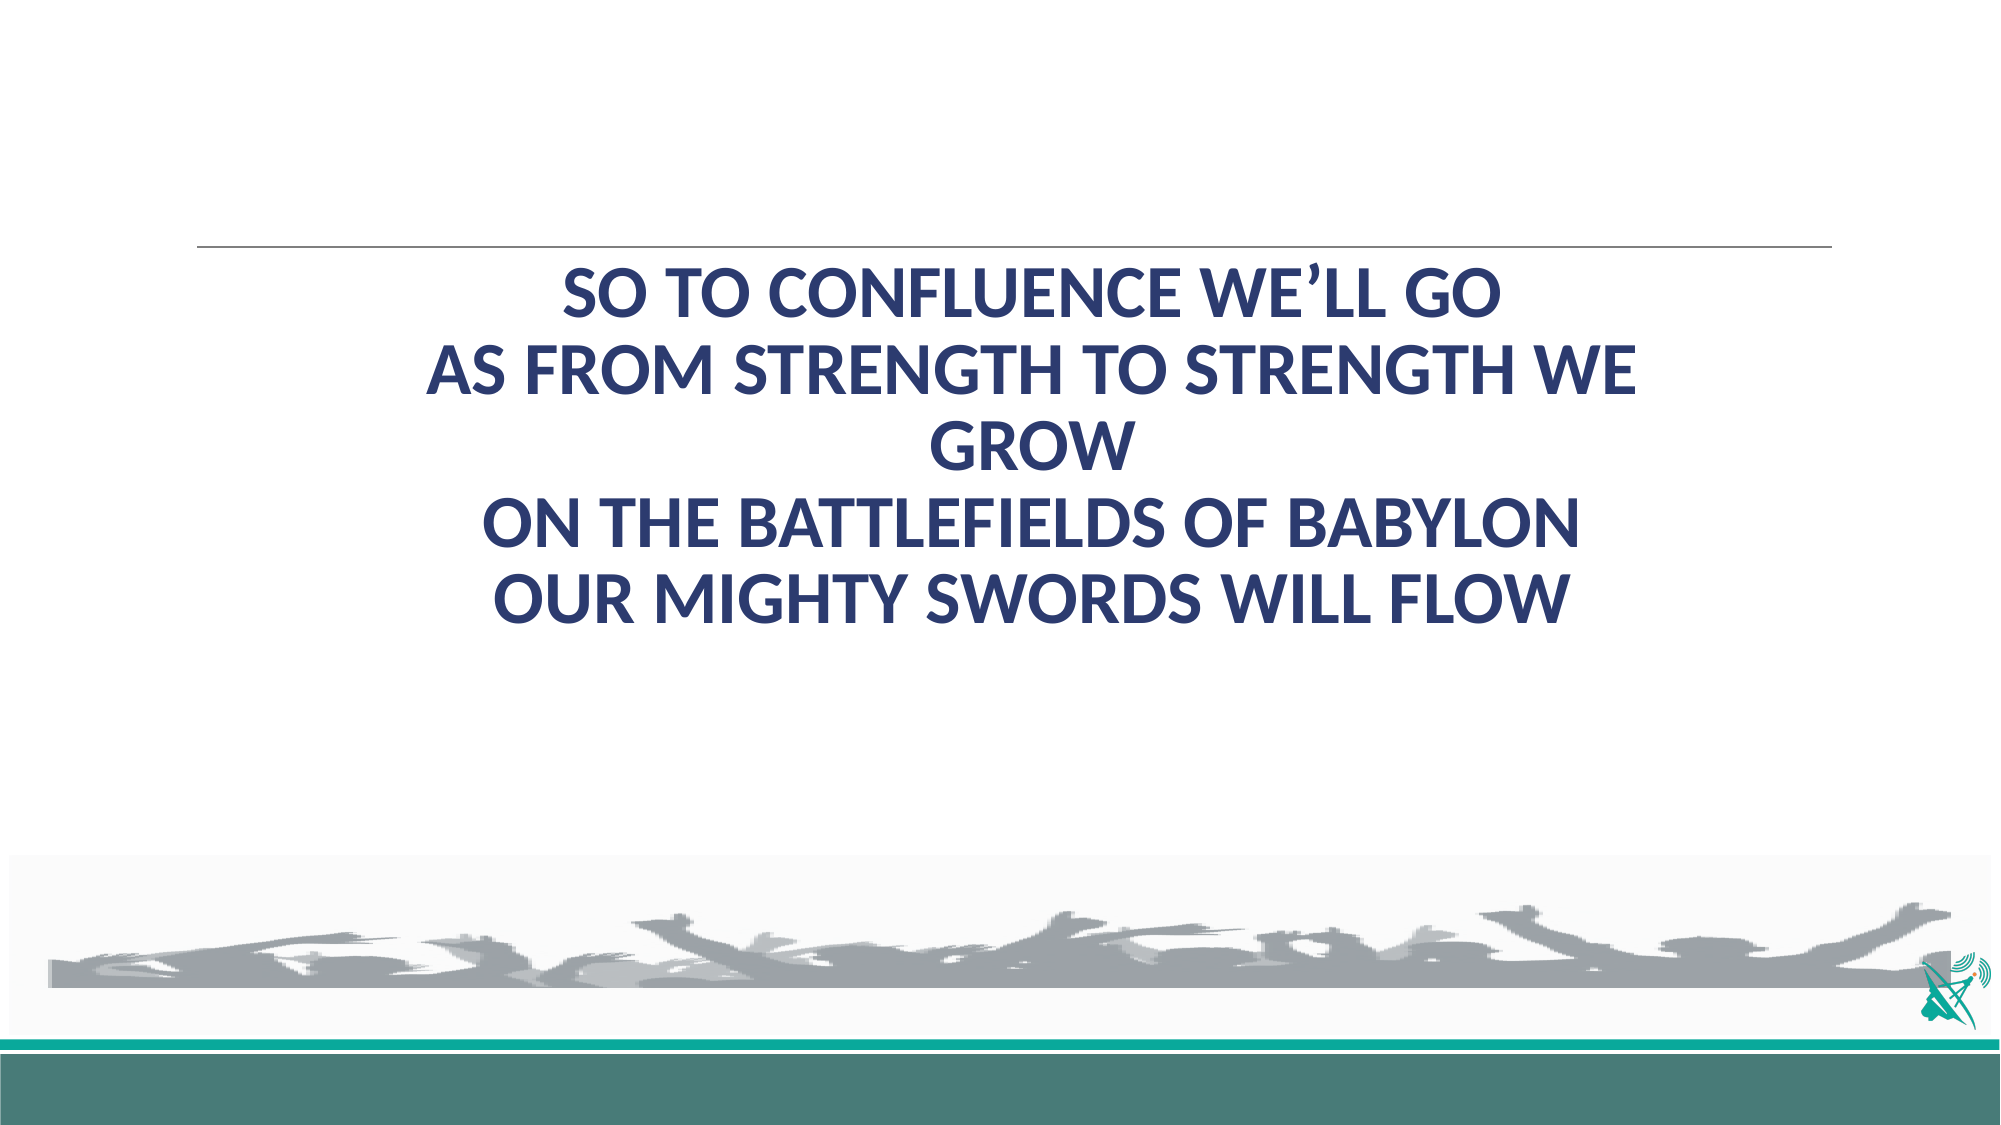

# SO TO CONFLUENCE WE’LL GO AS FROM STRENGTH TO STRENGTH WE GROW ON THE BATTLEFIELDS OF BABYLON OUR MIGHTY SWORDS WILL FLOW